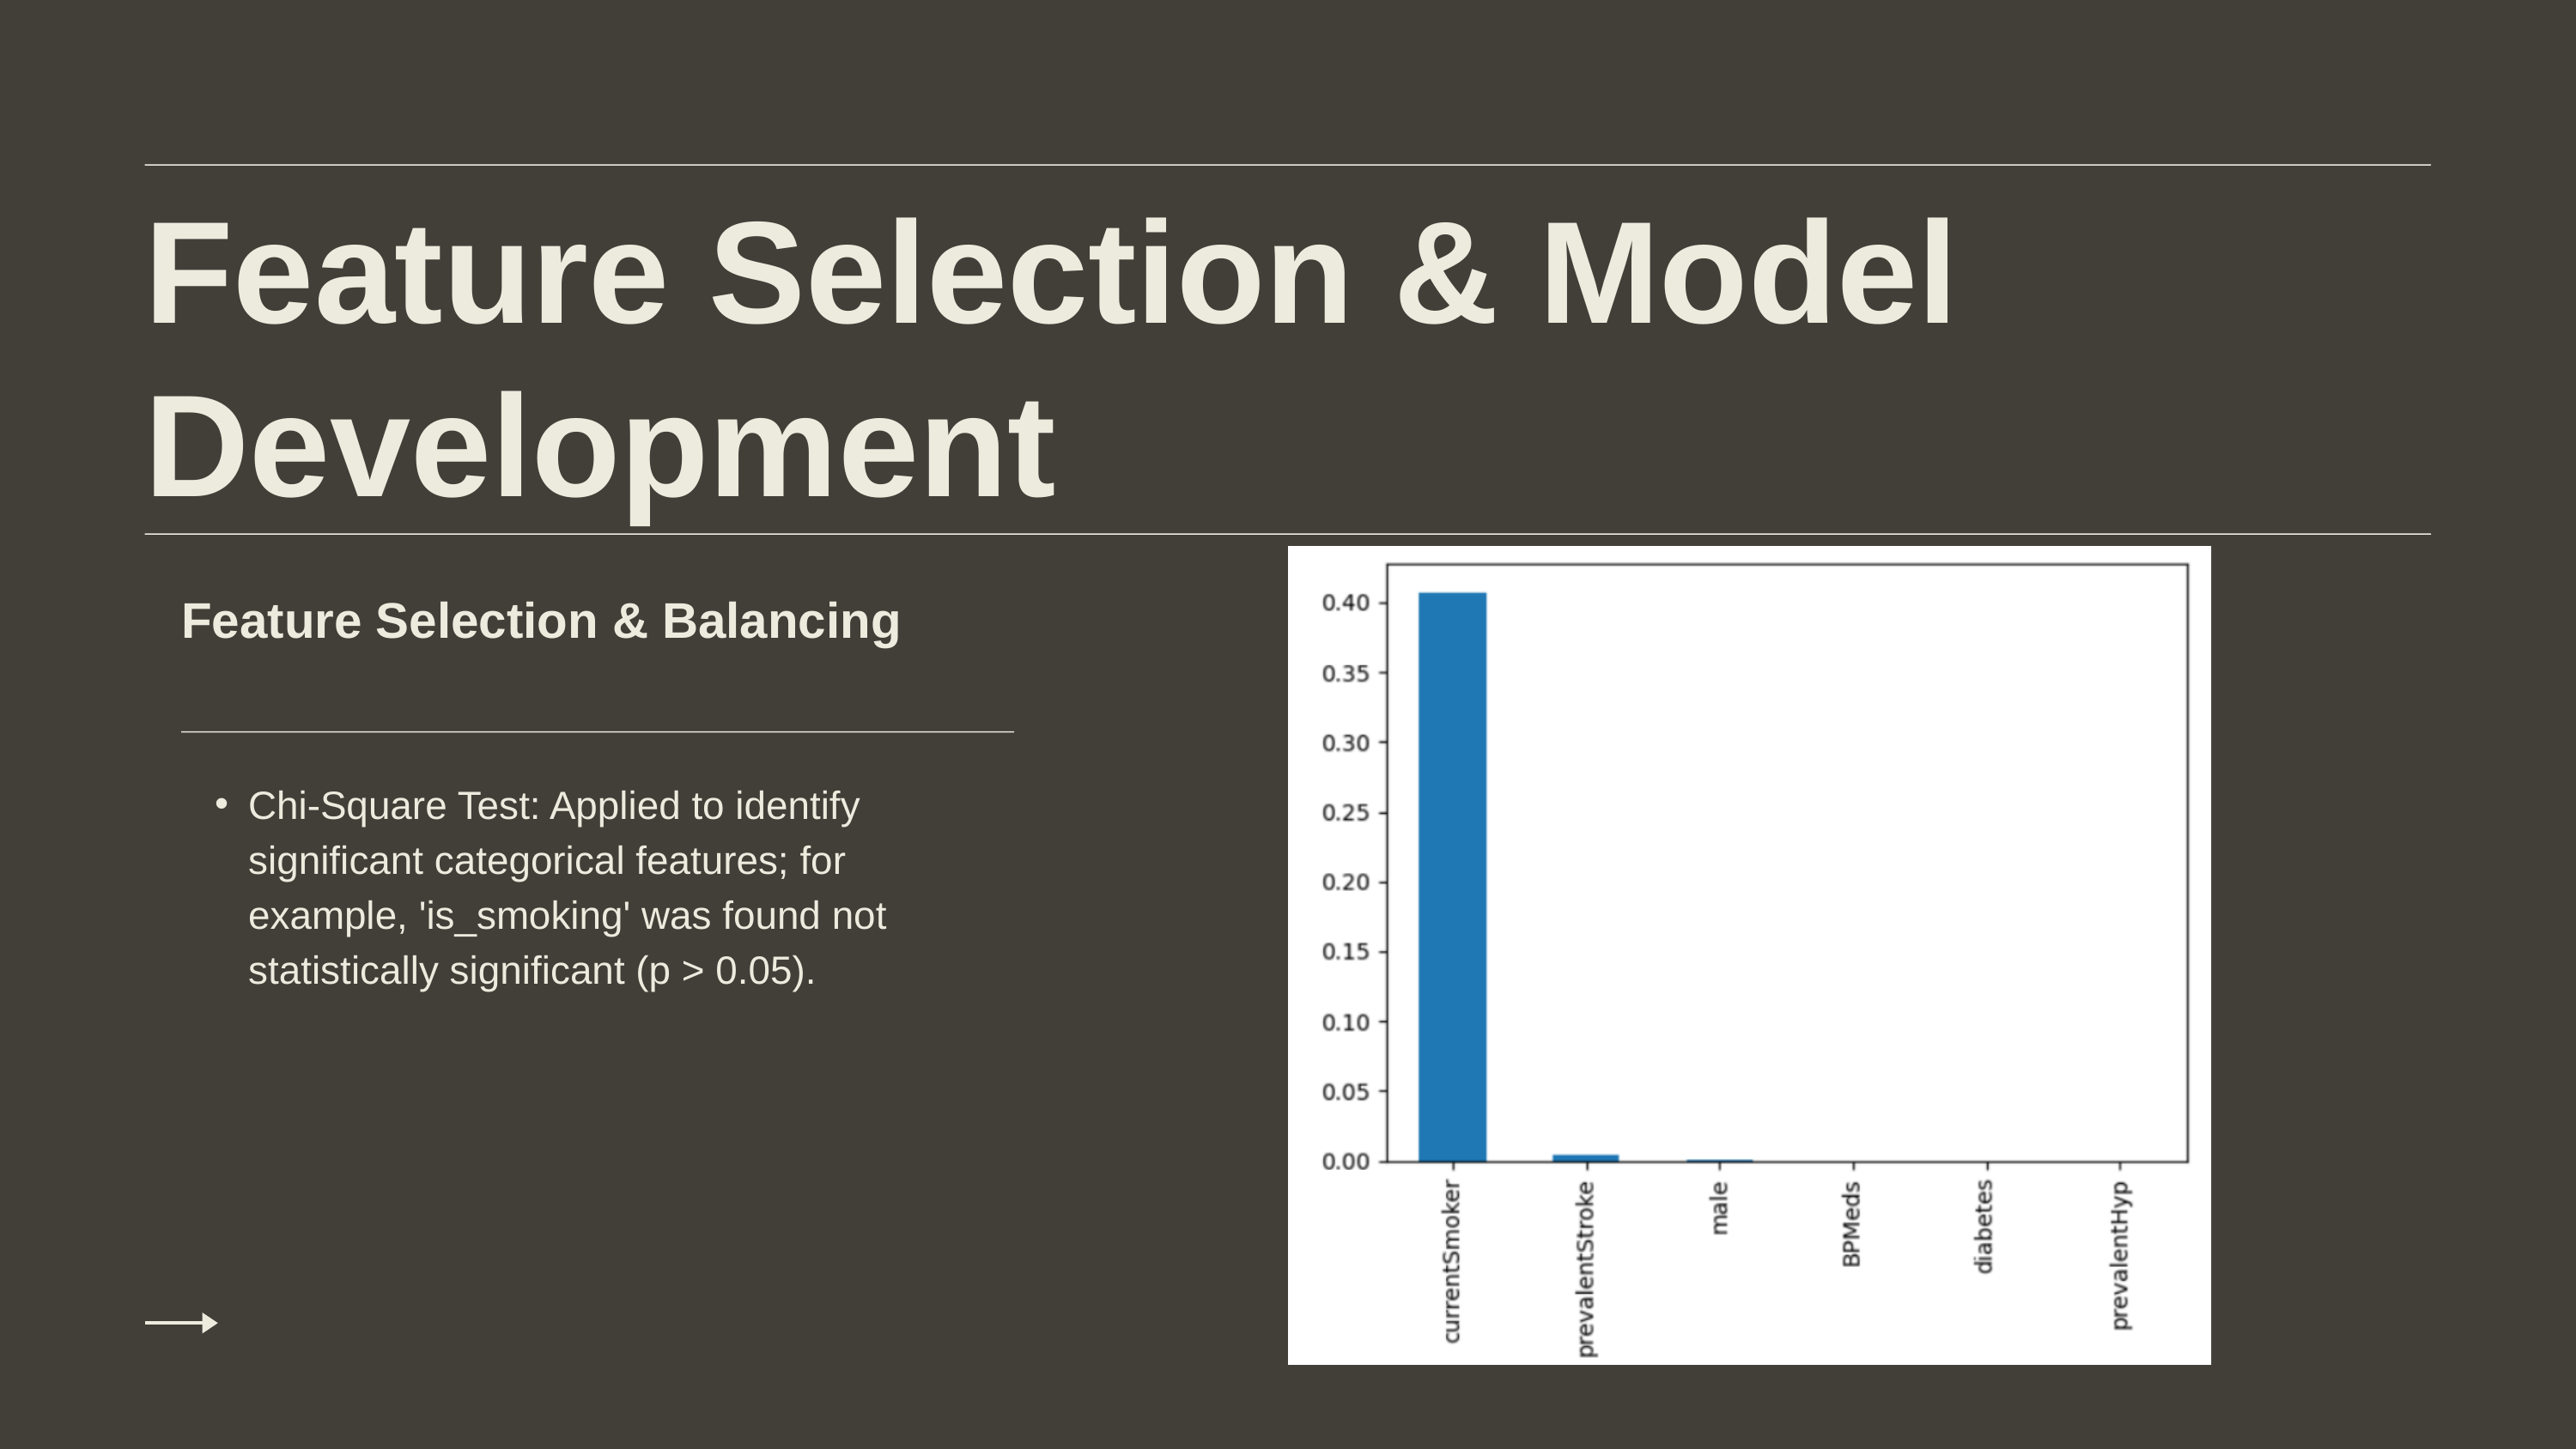

Feature Selection & Model Development

Feature Selection & Balancing
Chi-Square Test: Applied to identify significant categorical features; for example, 'is_smoking' was found not statistically significant (p > 0.05).